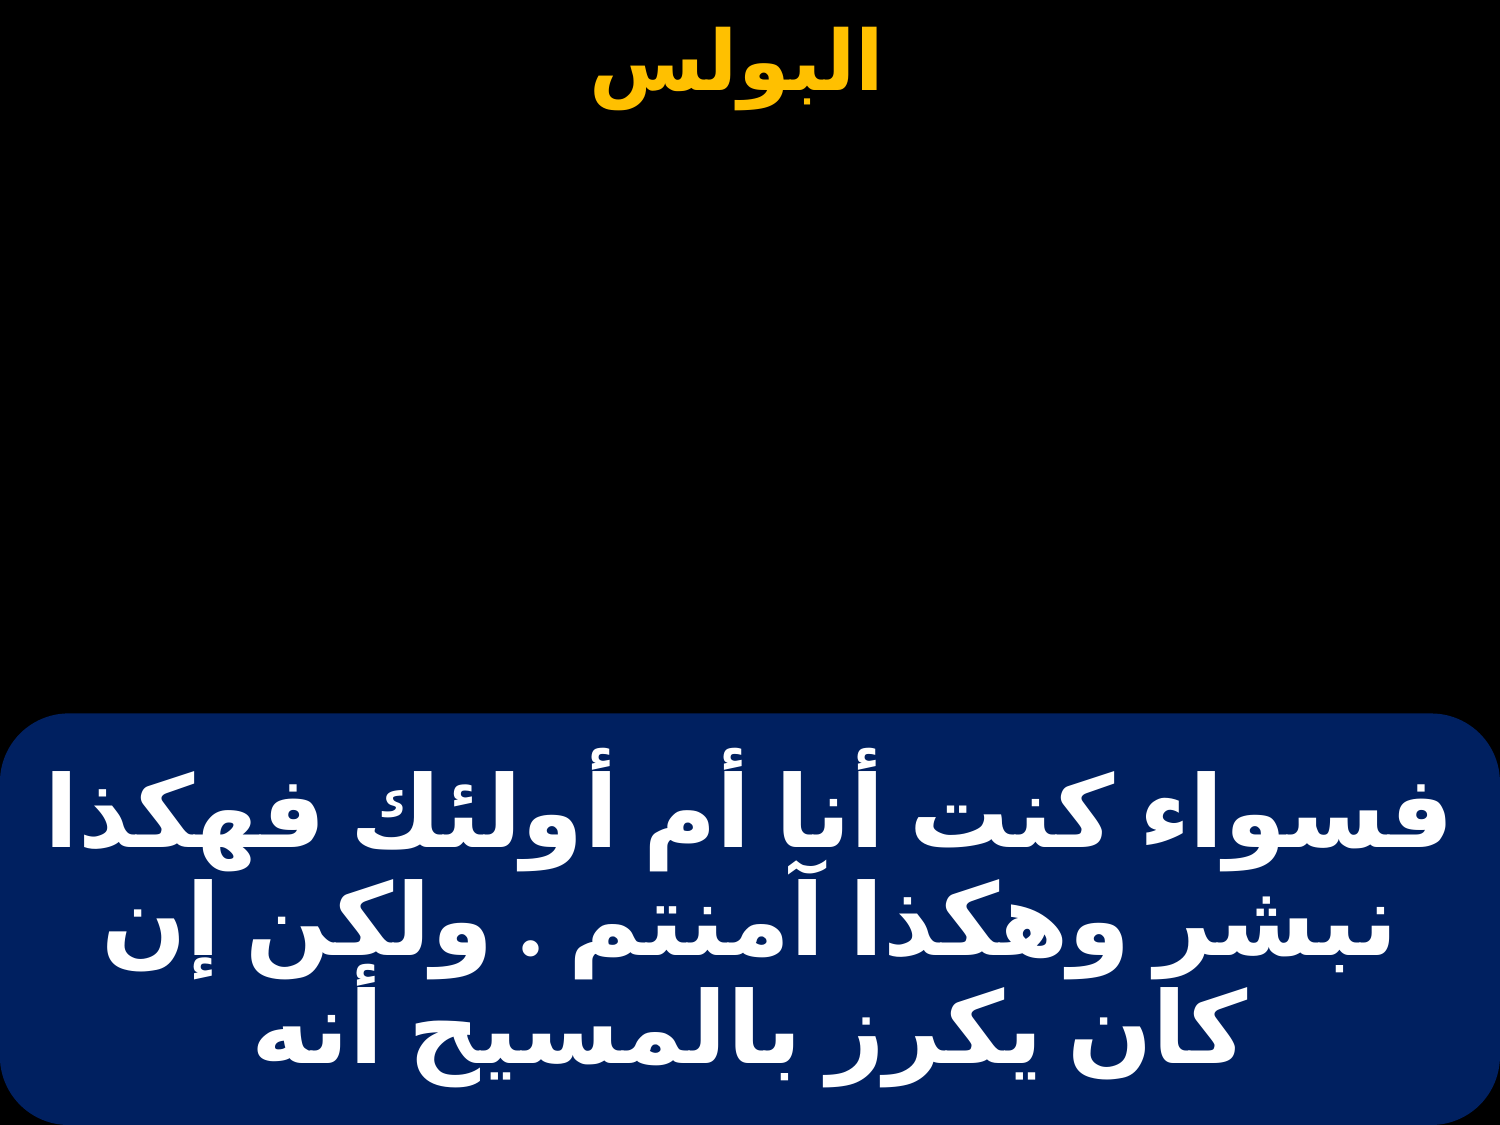

# فسواء كنت أنا أم أولئك فهكذا نبشر وهكذا آمنتم . ولكن إن كان يكرز بالمسيح أنه